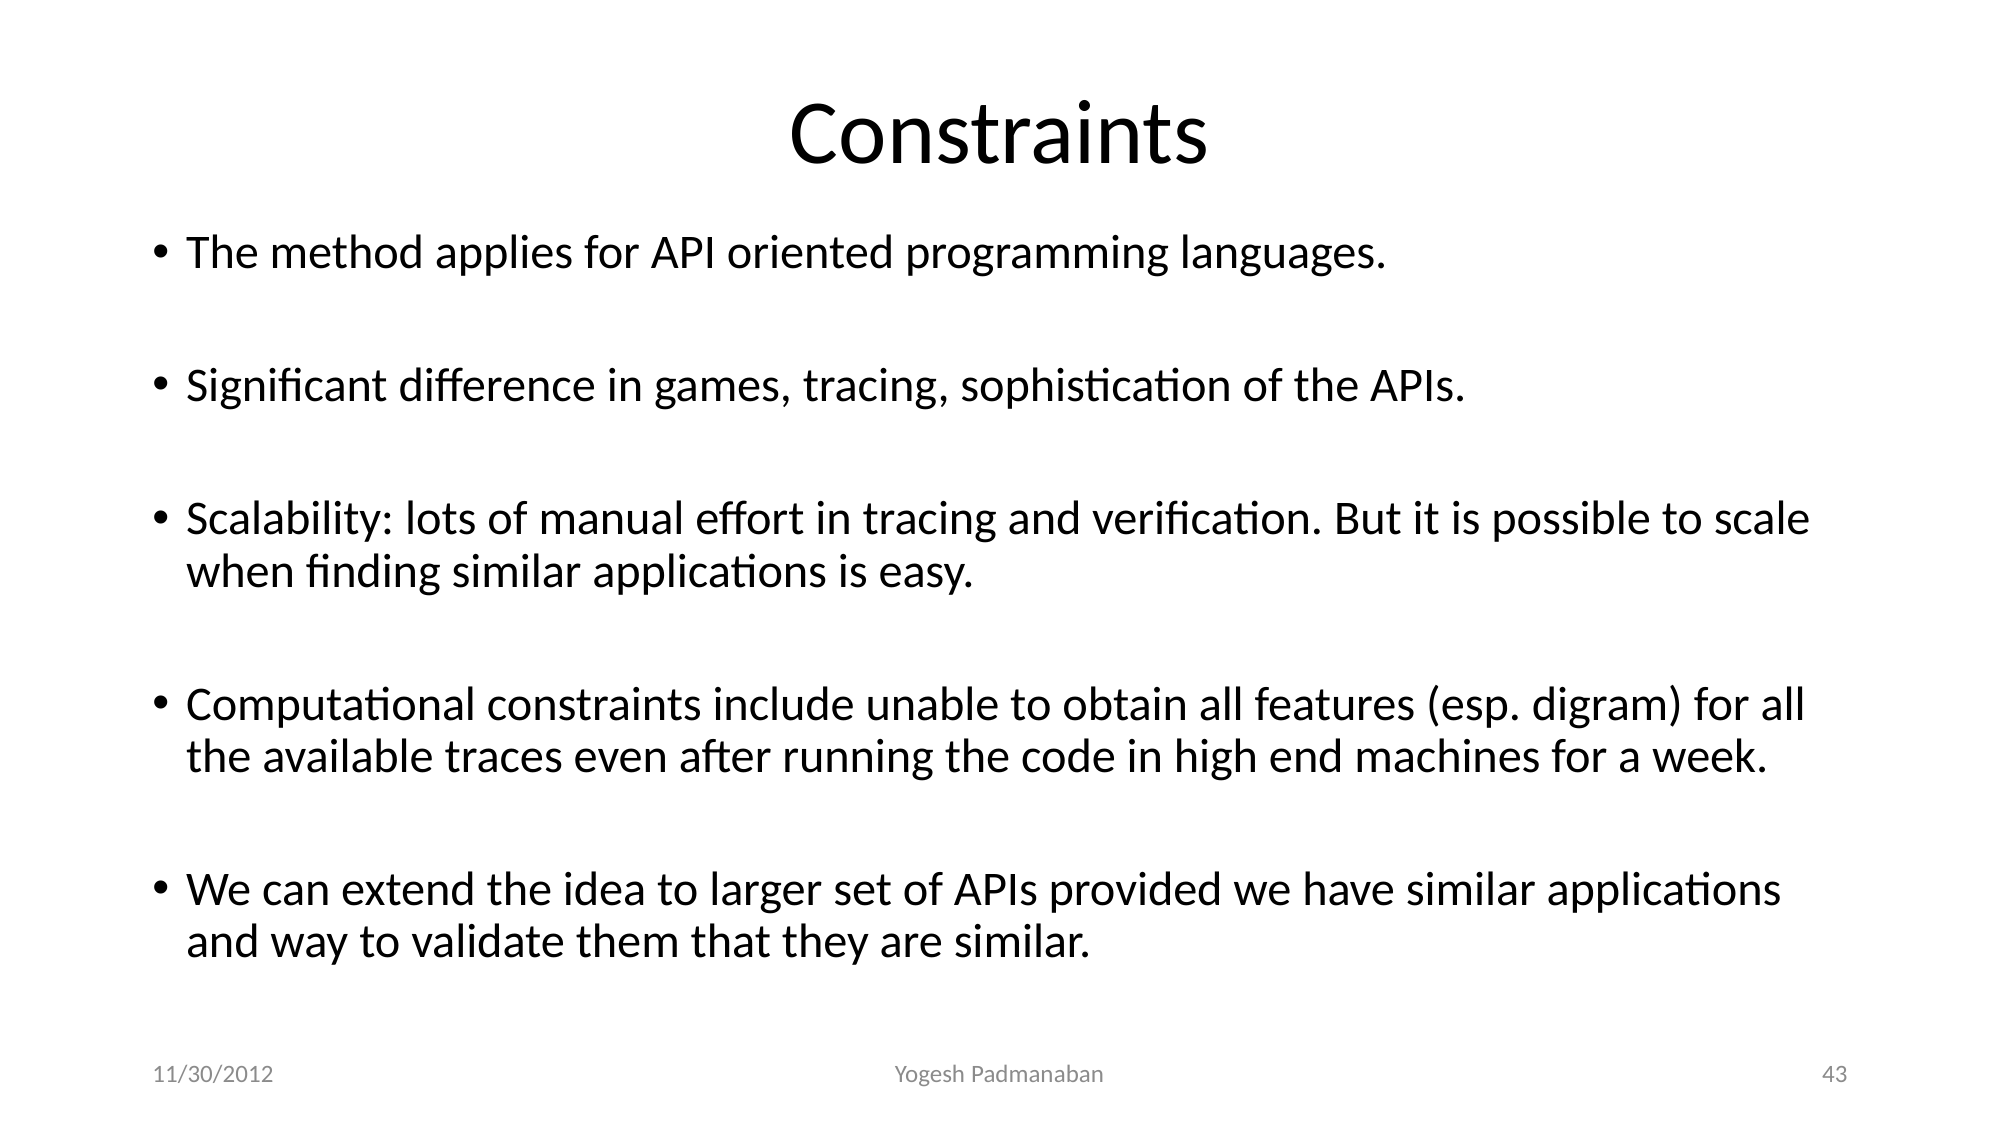

# Constraints
The method applies for API oriented programming languages.

Significant difference in games, tracing, sophistication of the APIs.

Scalability: lots of manual effort in tracing and verification. But it is possible to scale when finding similar applications is easy.

Computational constraints include unable to obtain all features (esp. digram) for all the available traces even after running the code in high end machines for a week.

We can extend the idea to larger set of APIs provided we have similar applications and way to validate them that they are similar.

11/30/2012
Yogesh Padmanaban
43